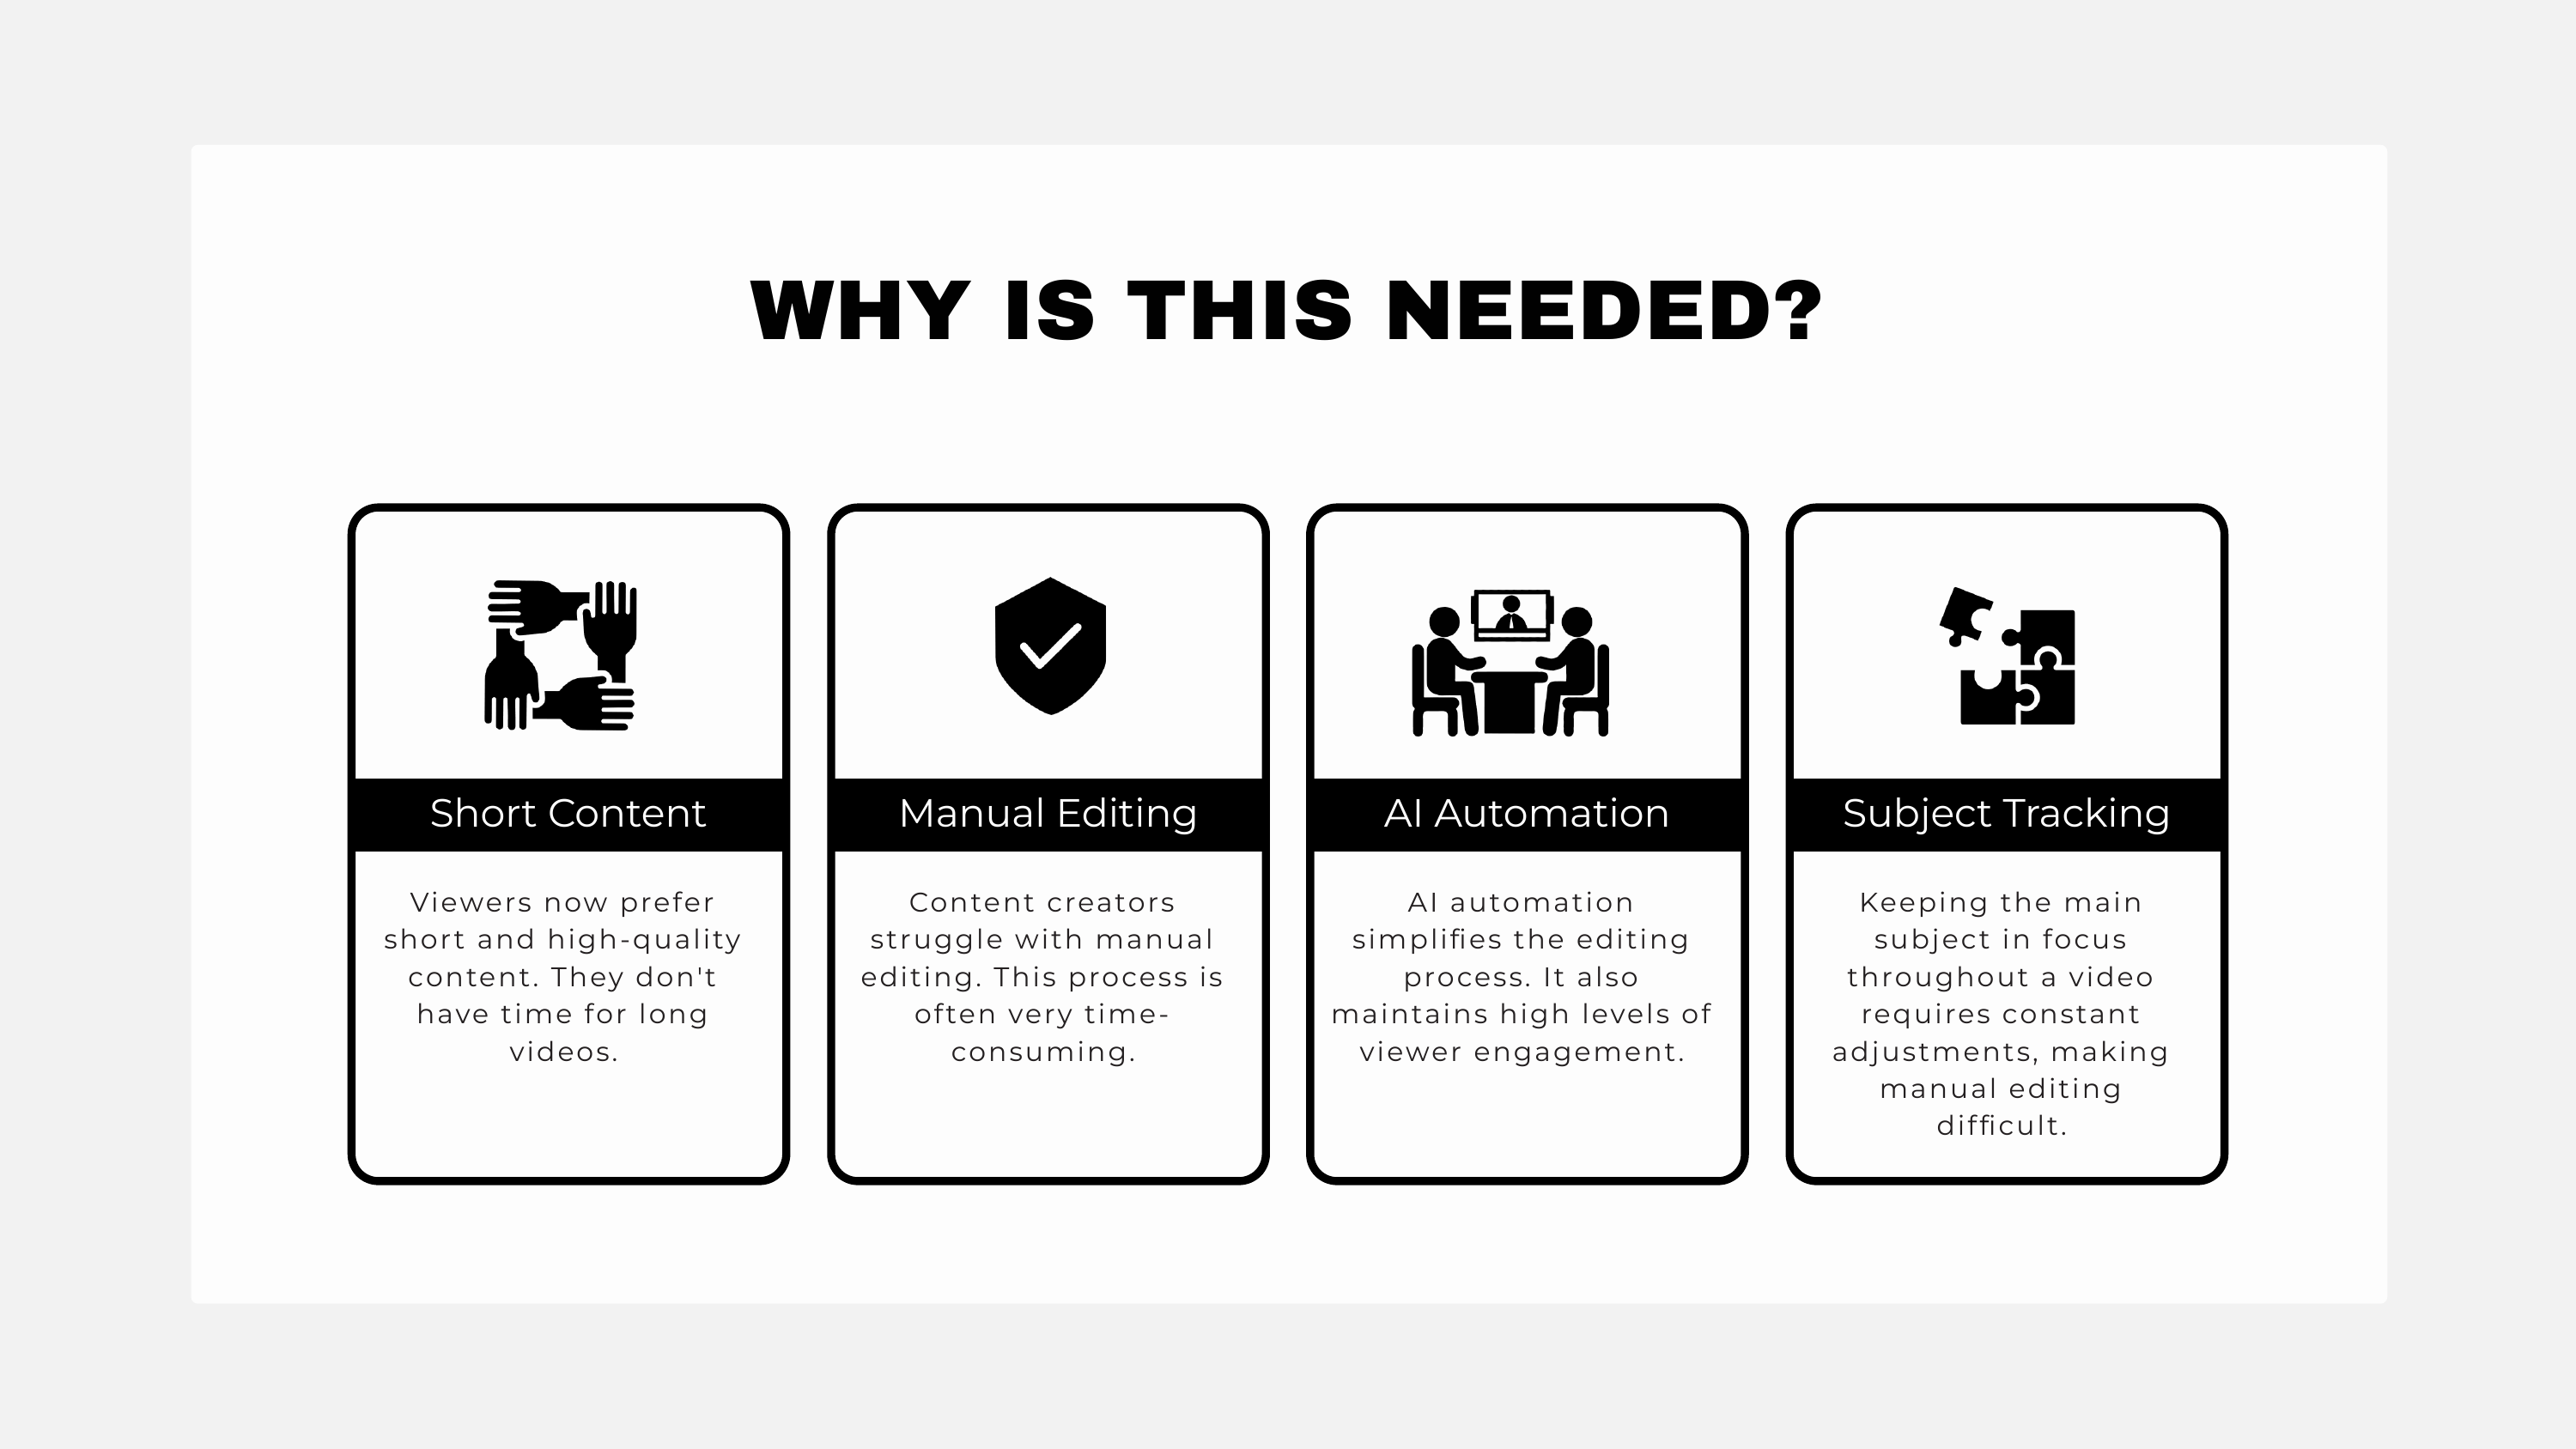

WHY IS THIS NEEDED?

Short Content

Manual Editing

AI Automation

Subject Tracking
Viewers now prefer short and high-quality content. They don't have time for long videos.
Content creators struggle with manual editing. This process is often very time-consuming.
AI automation simplifies the editing process. It also maintains high levels of viewer engagement.

Keeping the main subject in focus throughout a video requires constant adjustments, making manual editing difficult.